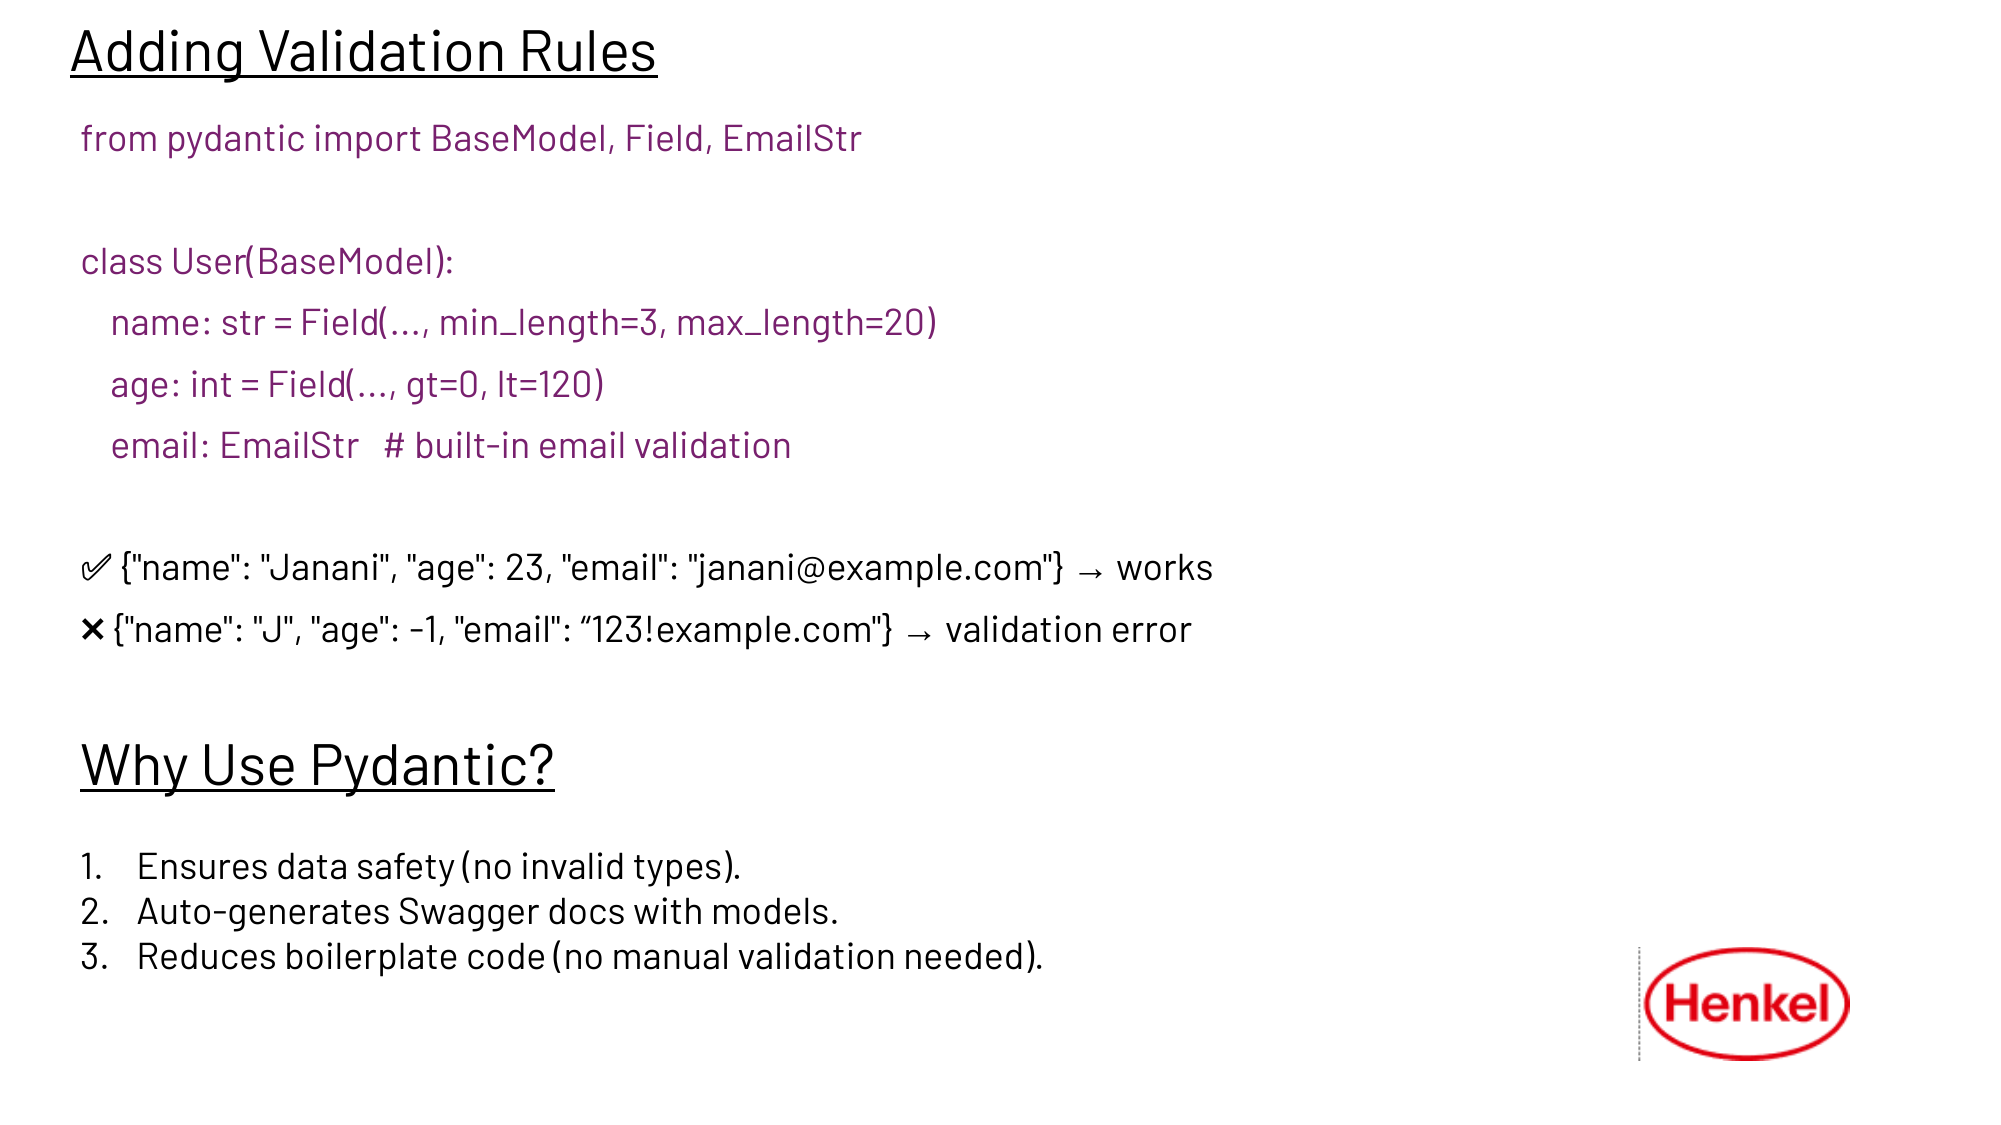

# Adding Validation Rules
from pydantic import BaseModel, Field, EmailStr

class User(BaseModel):
    name: str = Field(..., min_length=3, max_length=20)
    age: int = Field(..., gt=0, lt=120)
    email: EmailStr   # built-in email validation

✅ {"name": "Janani", "age": 23, "email": "janani@example.com"} → works
❌ {"name": "J", "age": -1, "email": “123!example.com"} → validation error

Why Use Pydantic?

Ensures data safety (no invalid types).
Auto-generates Swagger docs with models.
Reduces boilerplate code (no manual validation needed).